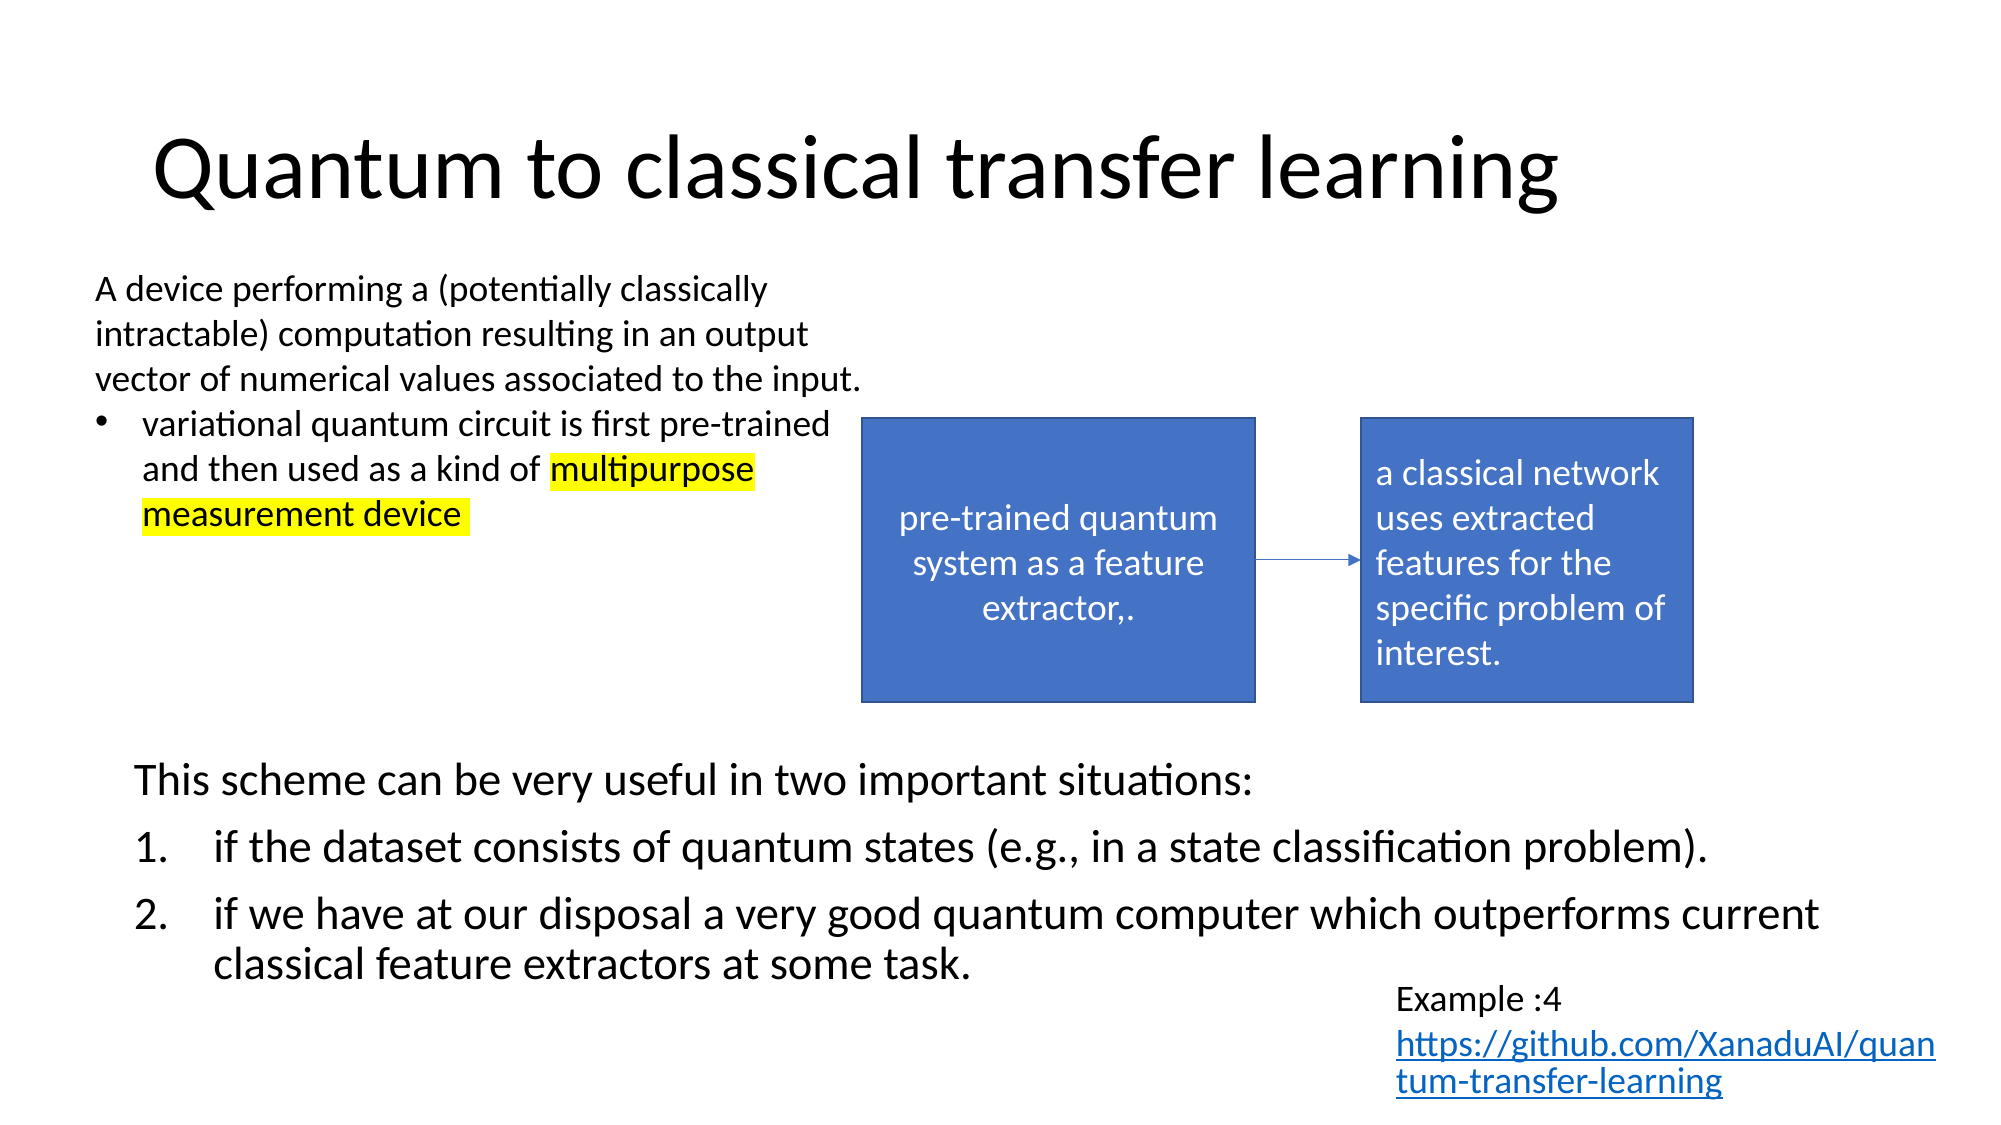

# Quantum to classical transfer learning
A device performing a (potentially classically intractable) computation resulting in an output vector of numerical values associated to the input.
variational quantum circuit is first pre-trained and then used as a kind of multipurpose measurement device

pre-trained quantum system as a feature extractor,.
a classical network uses extracted features for the specific problem of interest.
This scheme can be very useful in two important situations:
if the dataset consists of quantum states (e.g., in a state classification problem).
if we have at our disposal a very good quantum computer which outperforms current classical feature extractors at some task.
Example :4 https://github.com/XanaduAI/quantum-transfer-learning